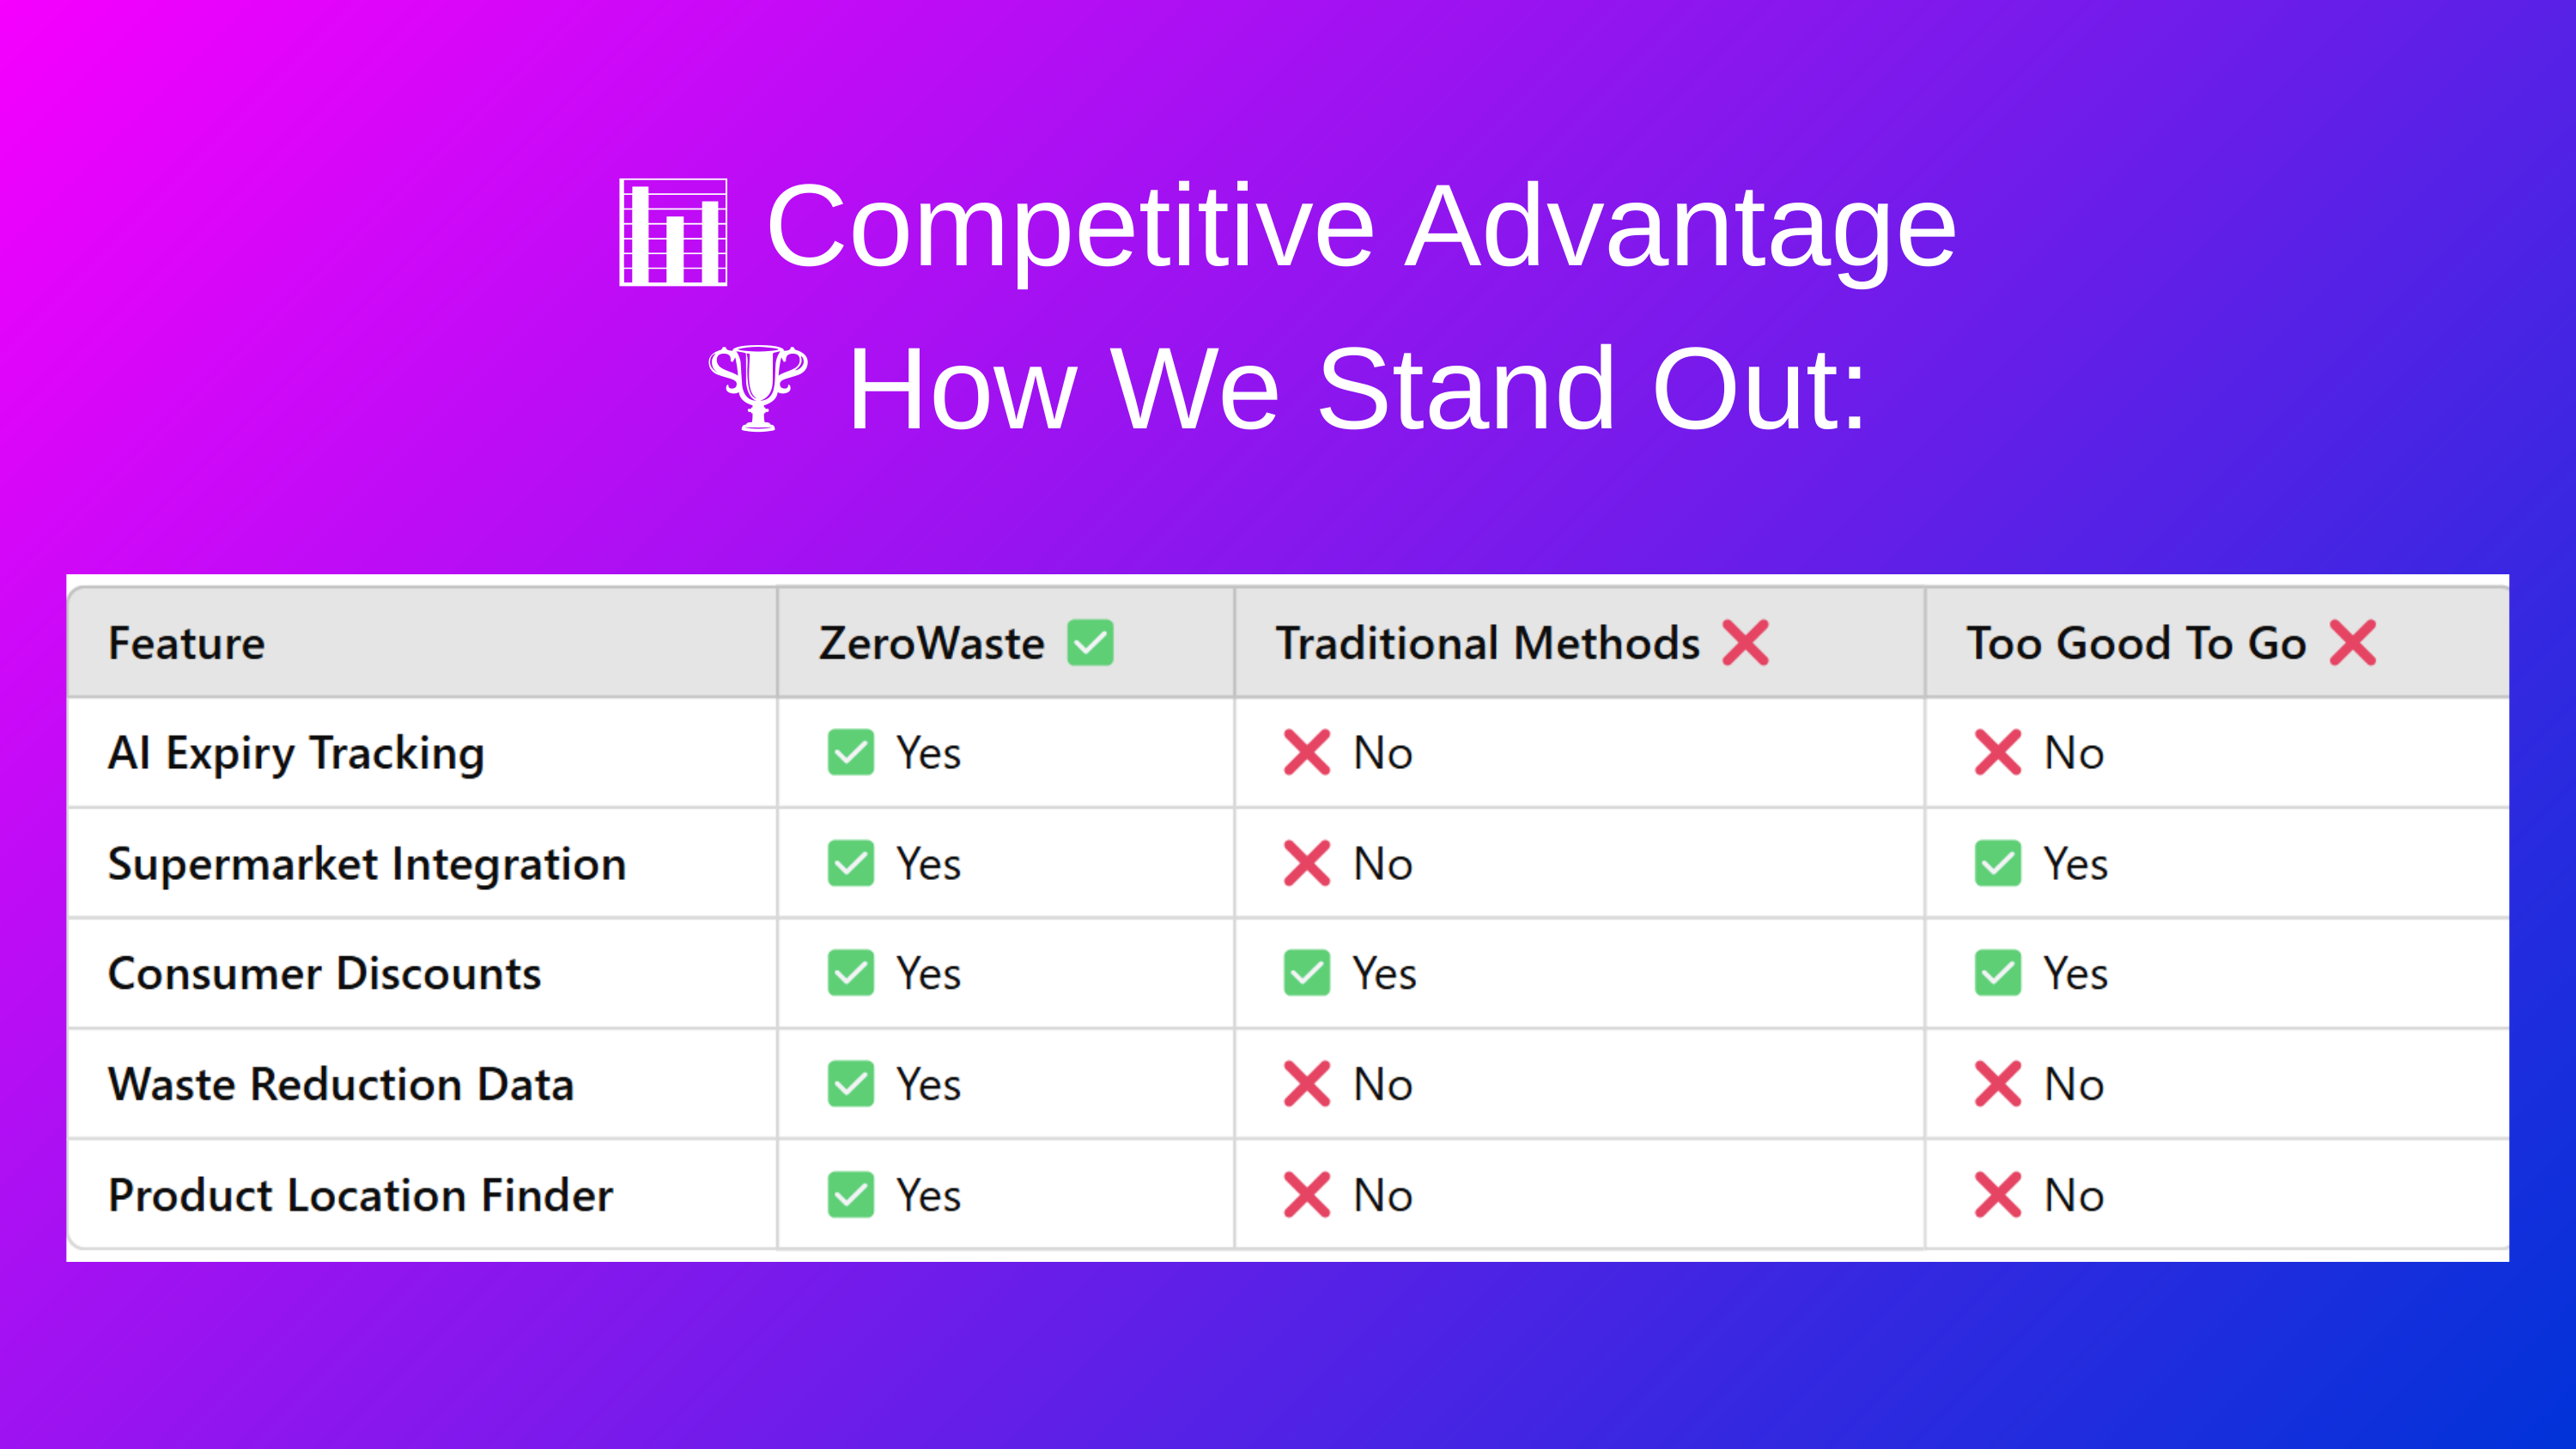

📊 Competitive Advantage
🏆 How We Stand Out: